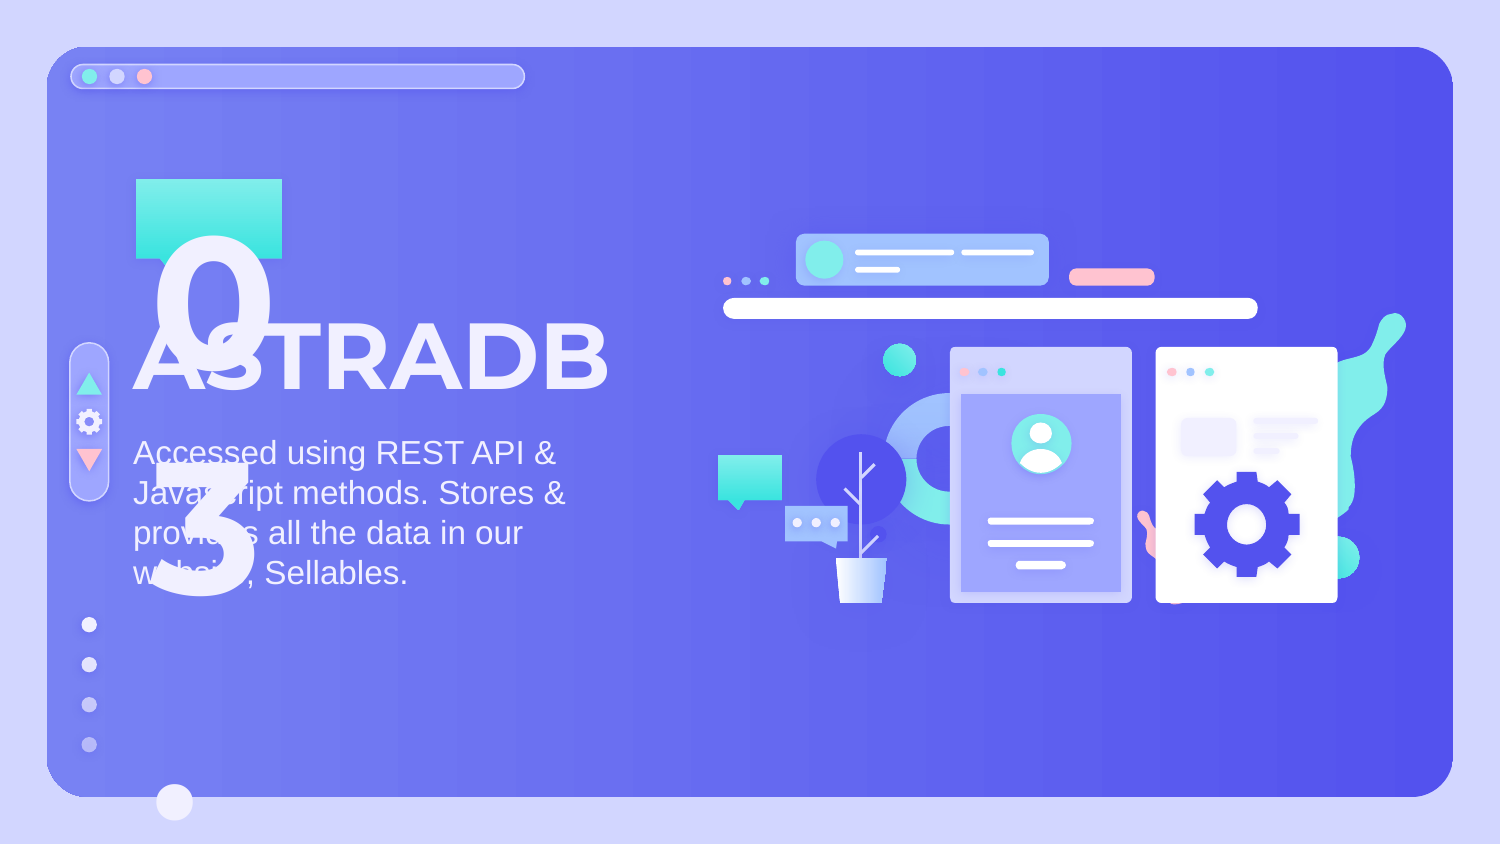

03.

# ASTRADB

Accessed using REST API & Javascript methods. Stores & provides all the data in our website, Sellables.